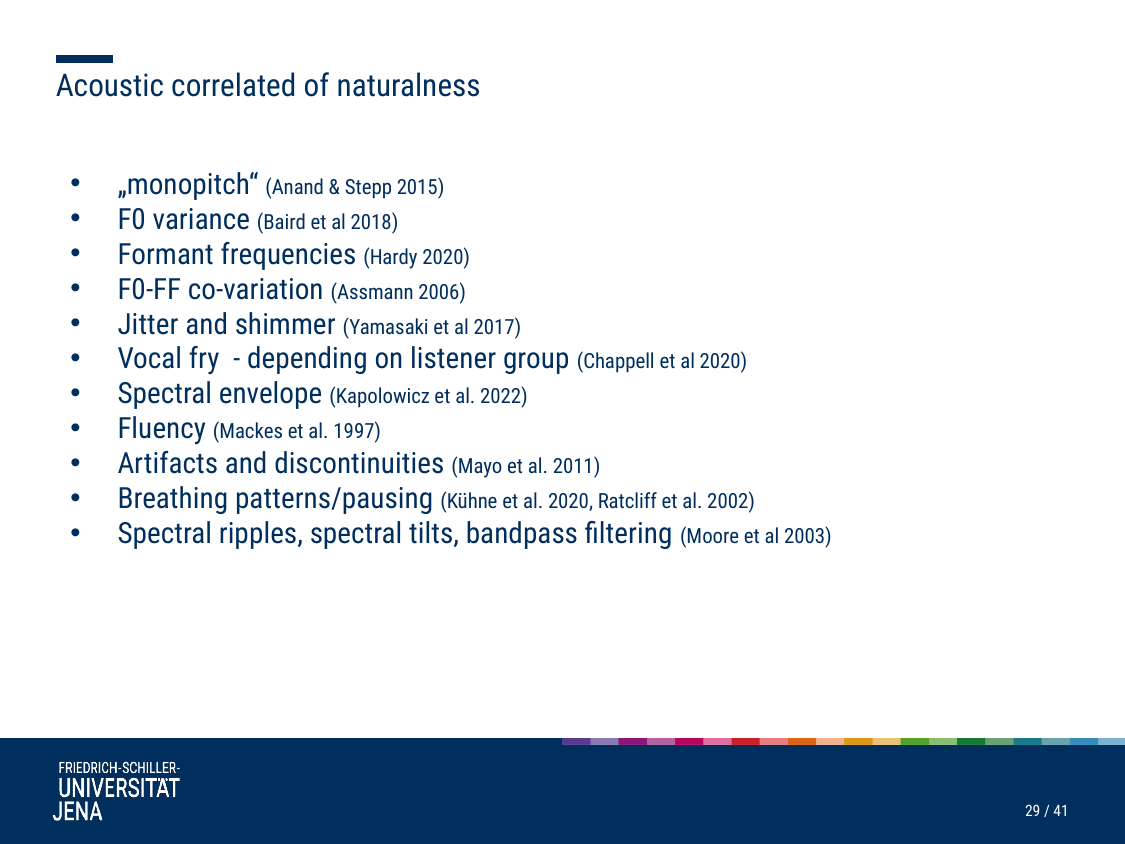

Acoustic correlated of naturalness

„monopitch“ (Anand & Stepp 2015)
F0 variance (Baird et al 2018)
Formant frequencies (Hardy 2020)
F0-FF co-variation (Assmann 2006)
Jitter and shimmer (Yamasaki et al 2017)
Vocal fry  - depending on listener group (Chappell et al 2020)
Spectral envelope (Kapolowicz et al. 2022)
Fluency (Mackes et al. 1997)
Artifacts and discontinuities (Mayo et al. 2011)
Breathing patterns/pausing (Kühne et al. 2020, Ratcliff et al. 2002)
Spectral ripples, spectral tilts, bandpass filtering (Moore et al 2003)